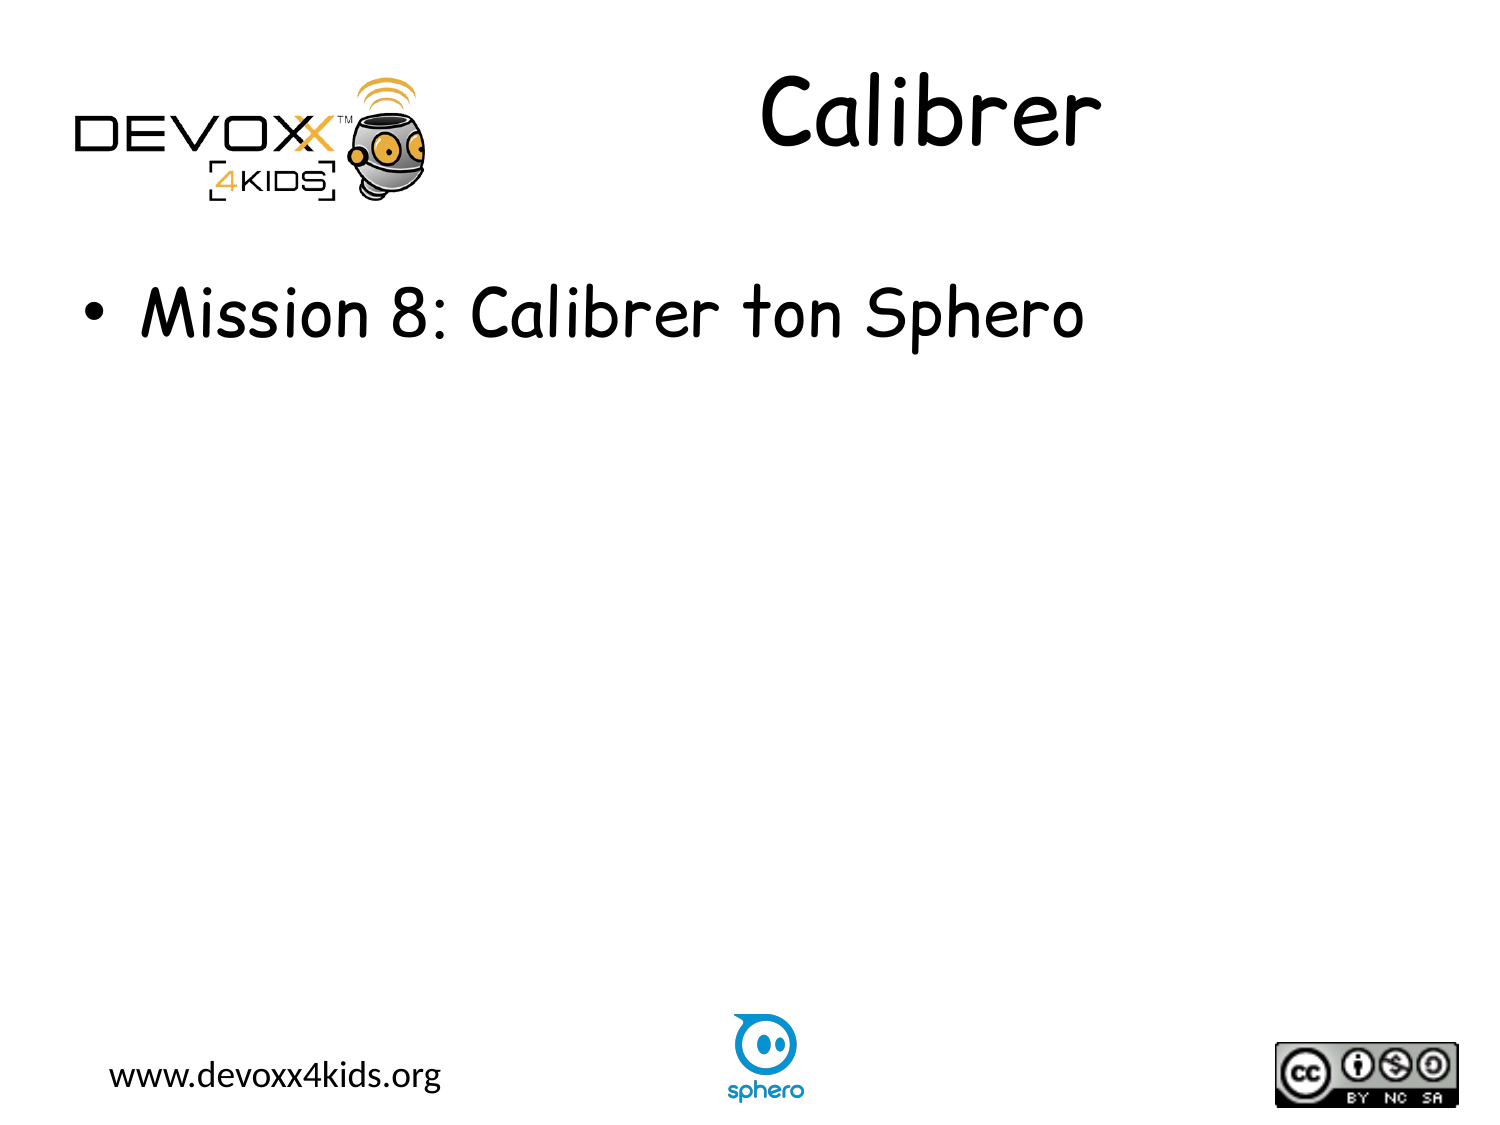

# Calibrer
Mission 8: Calibrer ton Sphero
71